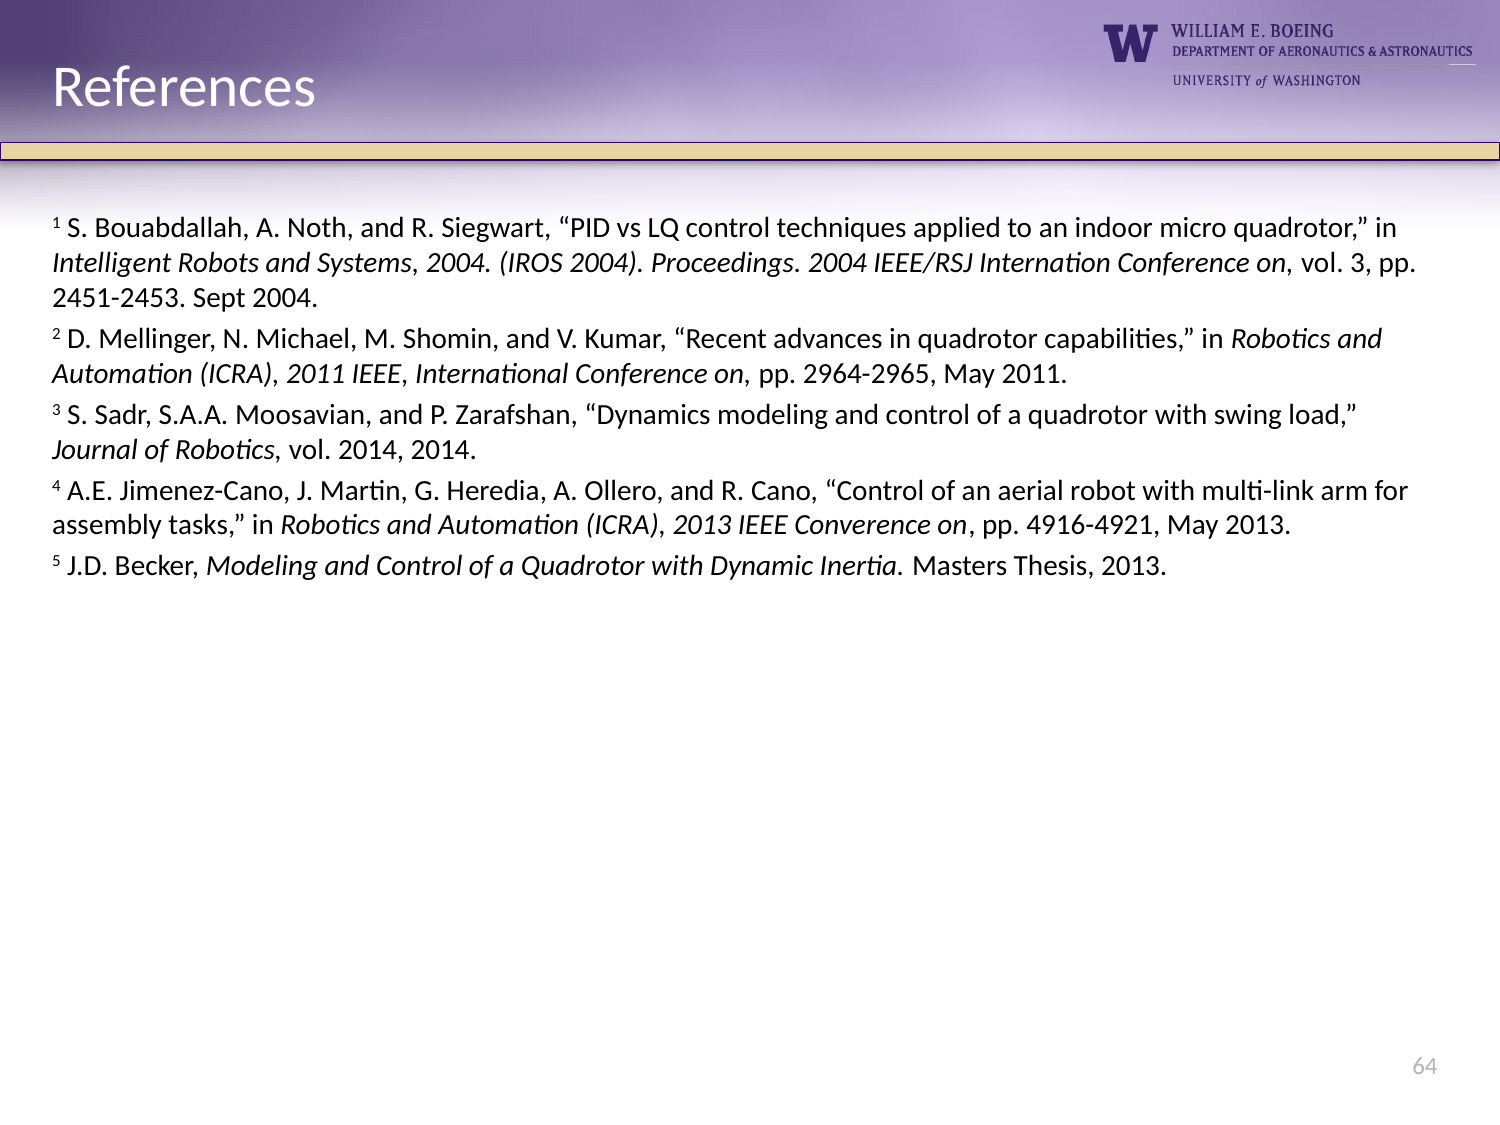

References
1 S. Bouabdallah, A. Noth, and R. Siegwart, “PID vs LQ control techniques applied to an indoor micro quadrotor,” in Intelligent Robots and Systems, 2004. (IROS 2004). Proceedings. 2004 IEEE/RSJ Internation Conference on, vol. 3, pp. 2451-2453. Sept 2004.
2 D. Mellinger, N. Michael, M. Shomin, and V. Kumar, “Recent advances in quadrotor capabilities,” in Robotics and Automation (ICRA), 2011 IEEE, International Conference on, pp. 2964-2965, May 2011.
3 S. Sadr, S.A.A. Moosavian, and P. Zarafshan, “Dynamics modeling and control of a quadrotor with swing load,” Journal of Robotics, vol. 2014, 2014.
4 A.E. Jimenez-Cano, J. Martin, G. Heredia, A. Ollero, and R. Cano, “Control of an aerial robot with multi-link arm for assembly tasks,” in Robotics and Automation (ICRA), 2013 IEEE Converence on, pp. 4916-4921, May 2013.
5 J.D. Becker, Modeling and Control of a Quadrotor with Dynamic Inertia. Masters Thesis, 2013.

64